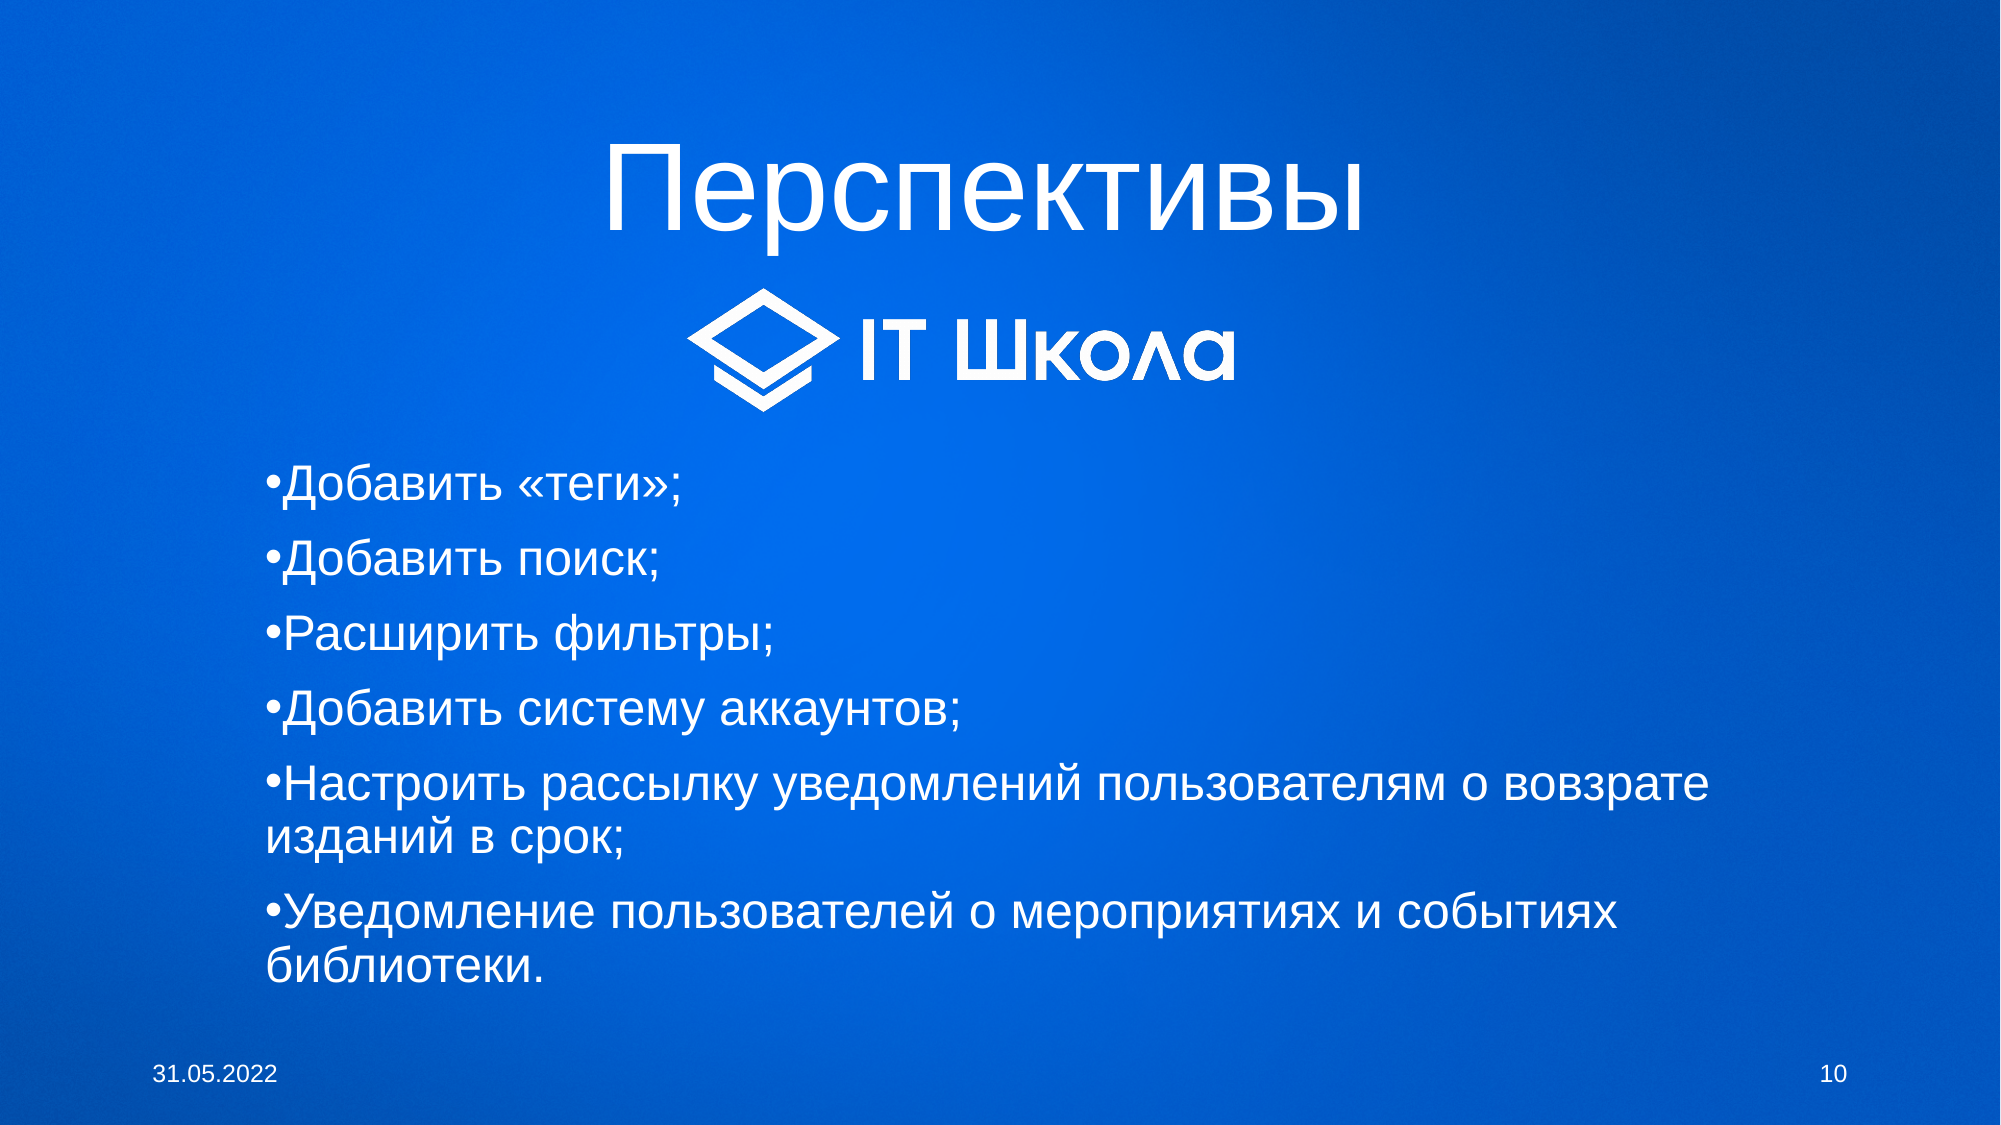

# Перспективы
Добавить «теги»;
Добавить поиск;
Расширить фильтры;
Добавить систему аккаунтов;
Настроить рассылку уведомлений пользователям о вовзрате изданий в срок;
Уведомление пользователей о мероприятиях и событиях библиотеки.
31.05.2022
10